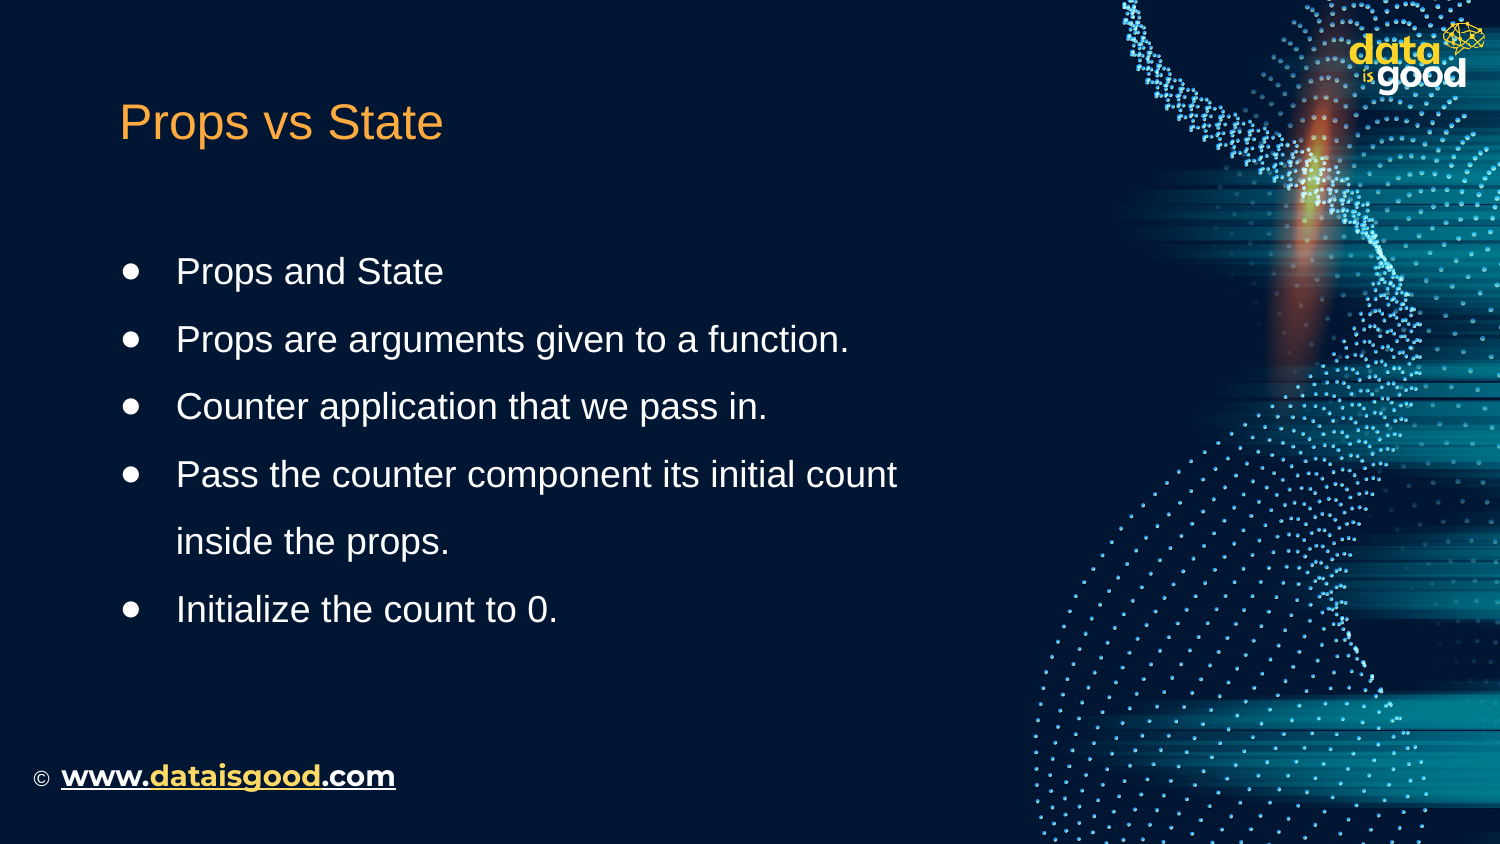

# Props vs State
Props and State
Props are arguments given to a function.
Counter application that we pass in.
Pass the counter component its initial count inside the props.
Initialize the count to 0.